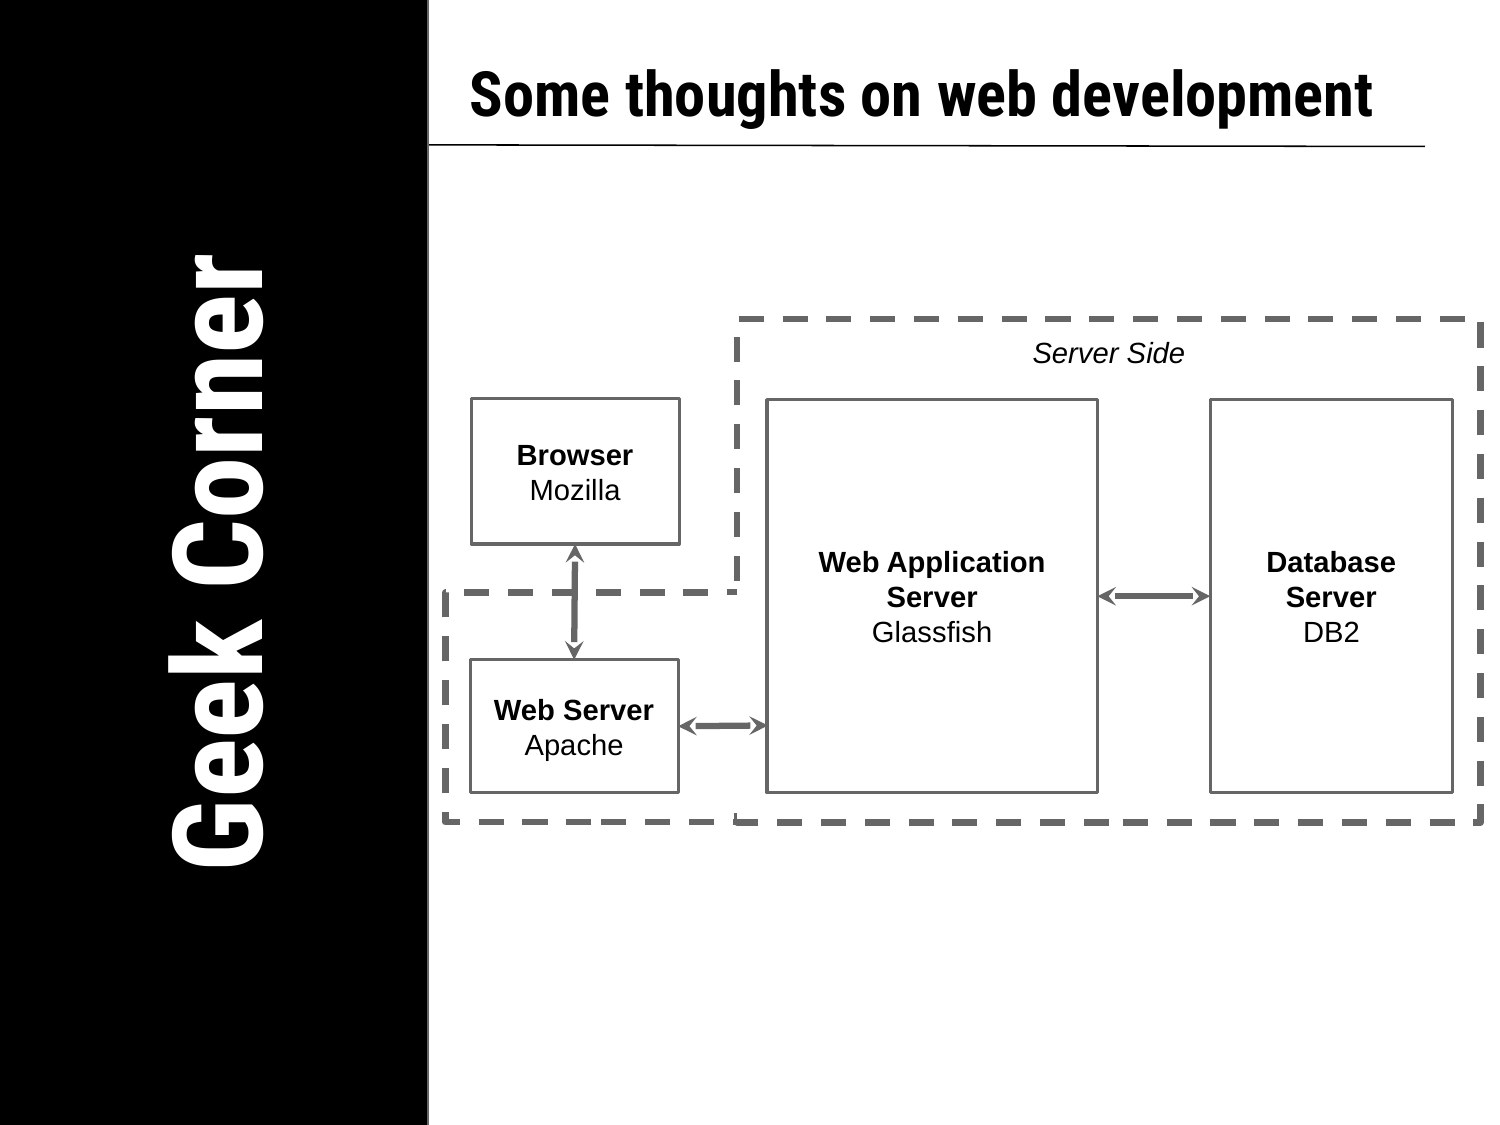

# Some thoughts on web development
Server Side
Geek Corner
Browser
Mozilla
Web Application Server
Glassfish
Database Server
DB2

Web Server
Apache